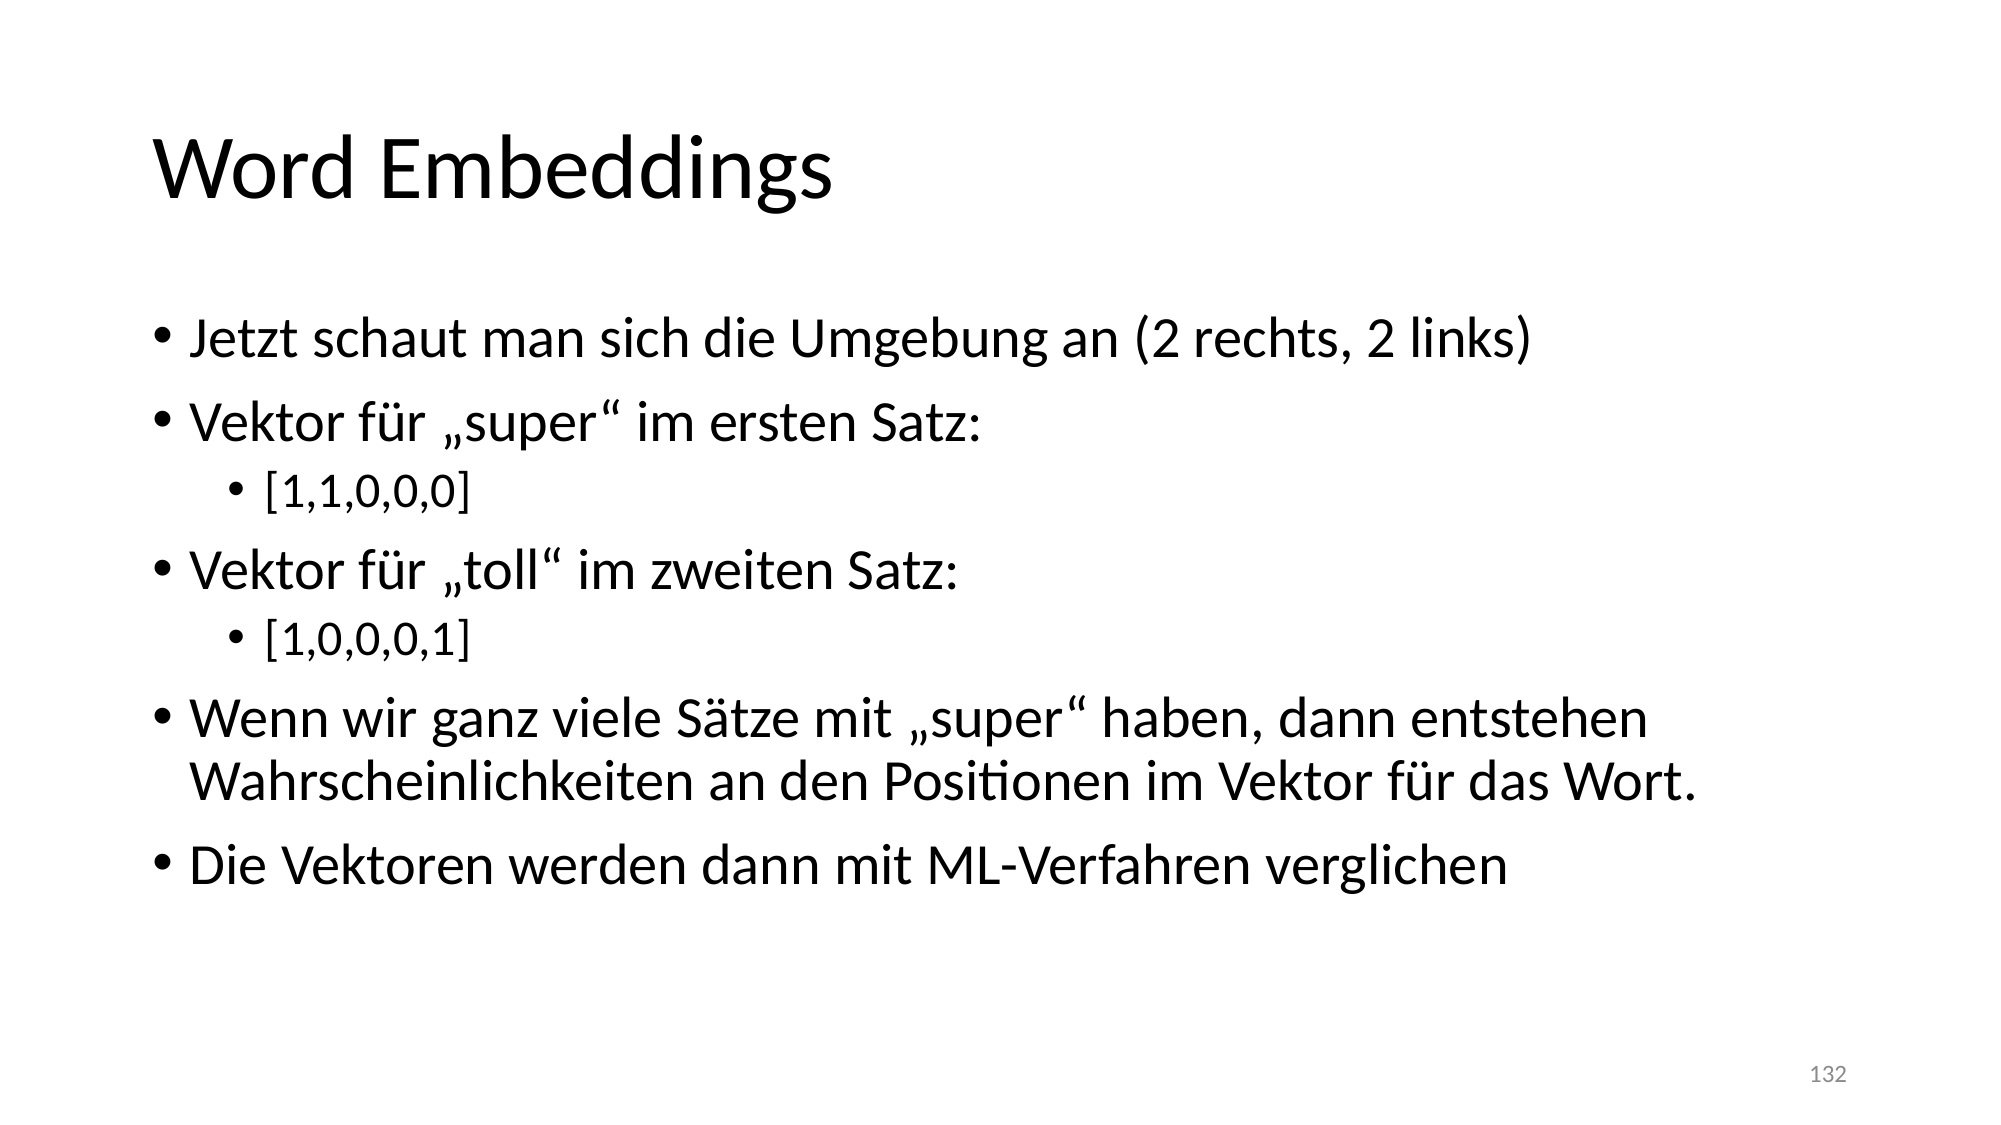

# Word Embeddings
Jetzt schaut man sich die Umgebung an (2 rechts, 2 links)
Vektor für „super“ im ersten Satz:
[1,1,0,0,0]
Vektor für „toll“ im zweiten Satz:
[1,0,0,0,1]
Wenn wir ganz viele Sätze mit „super“ haben, dann entstehen Wahrscheinlichkeiten an den Positionen im Vektor für das Wort.
Die Vektoren werden dann mit ML-Verfahren verglichen
132